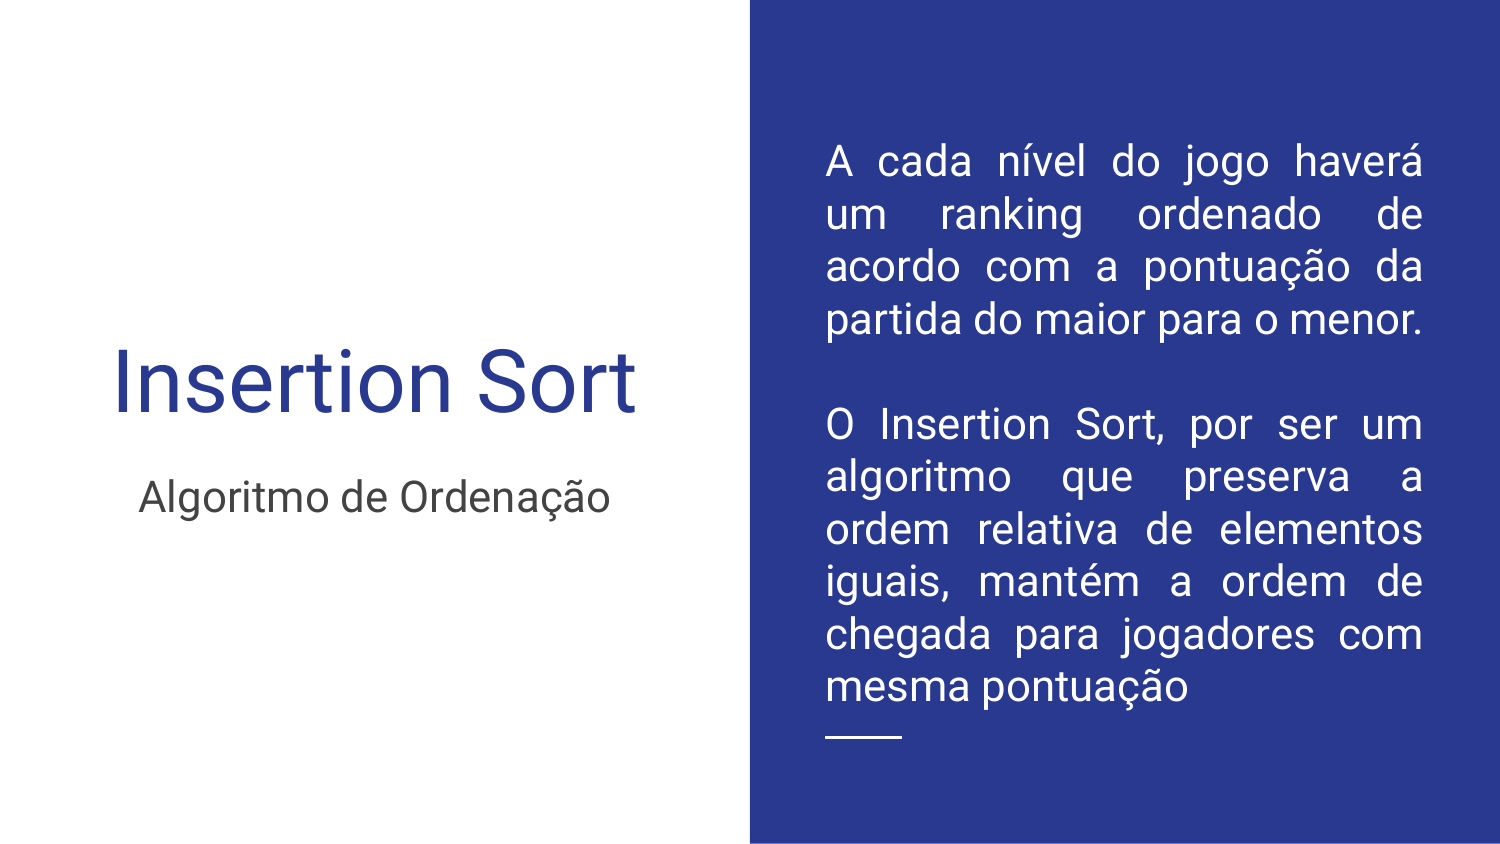

A cada nível do jogo haverá um ranking ordenado de acordo com a pontuação da partida do maior para o menor.

O Insertion Sort, por ser um algoritmo que preserva a ordem relativa de elementos iguais, mantém a ordem de chegada para jogadores com mesma pontuação
# Insertion Sort
Algoritmo de Ordenação